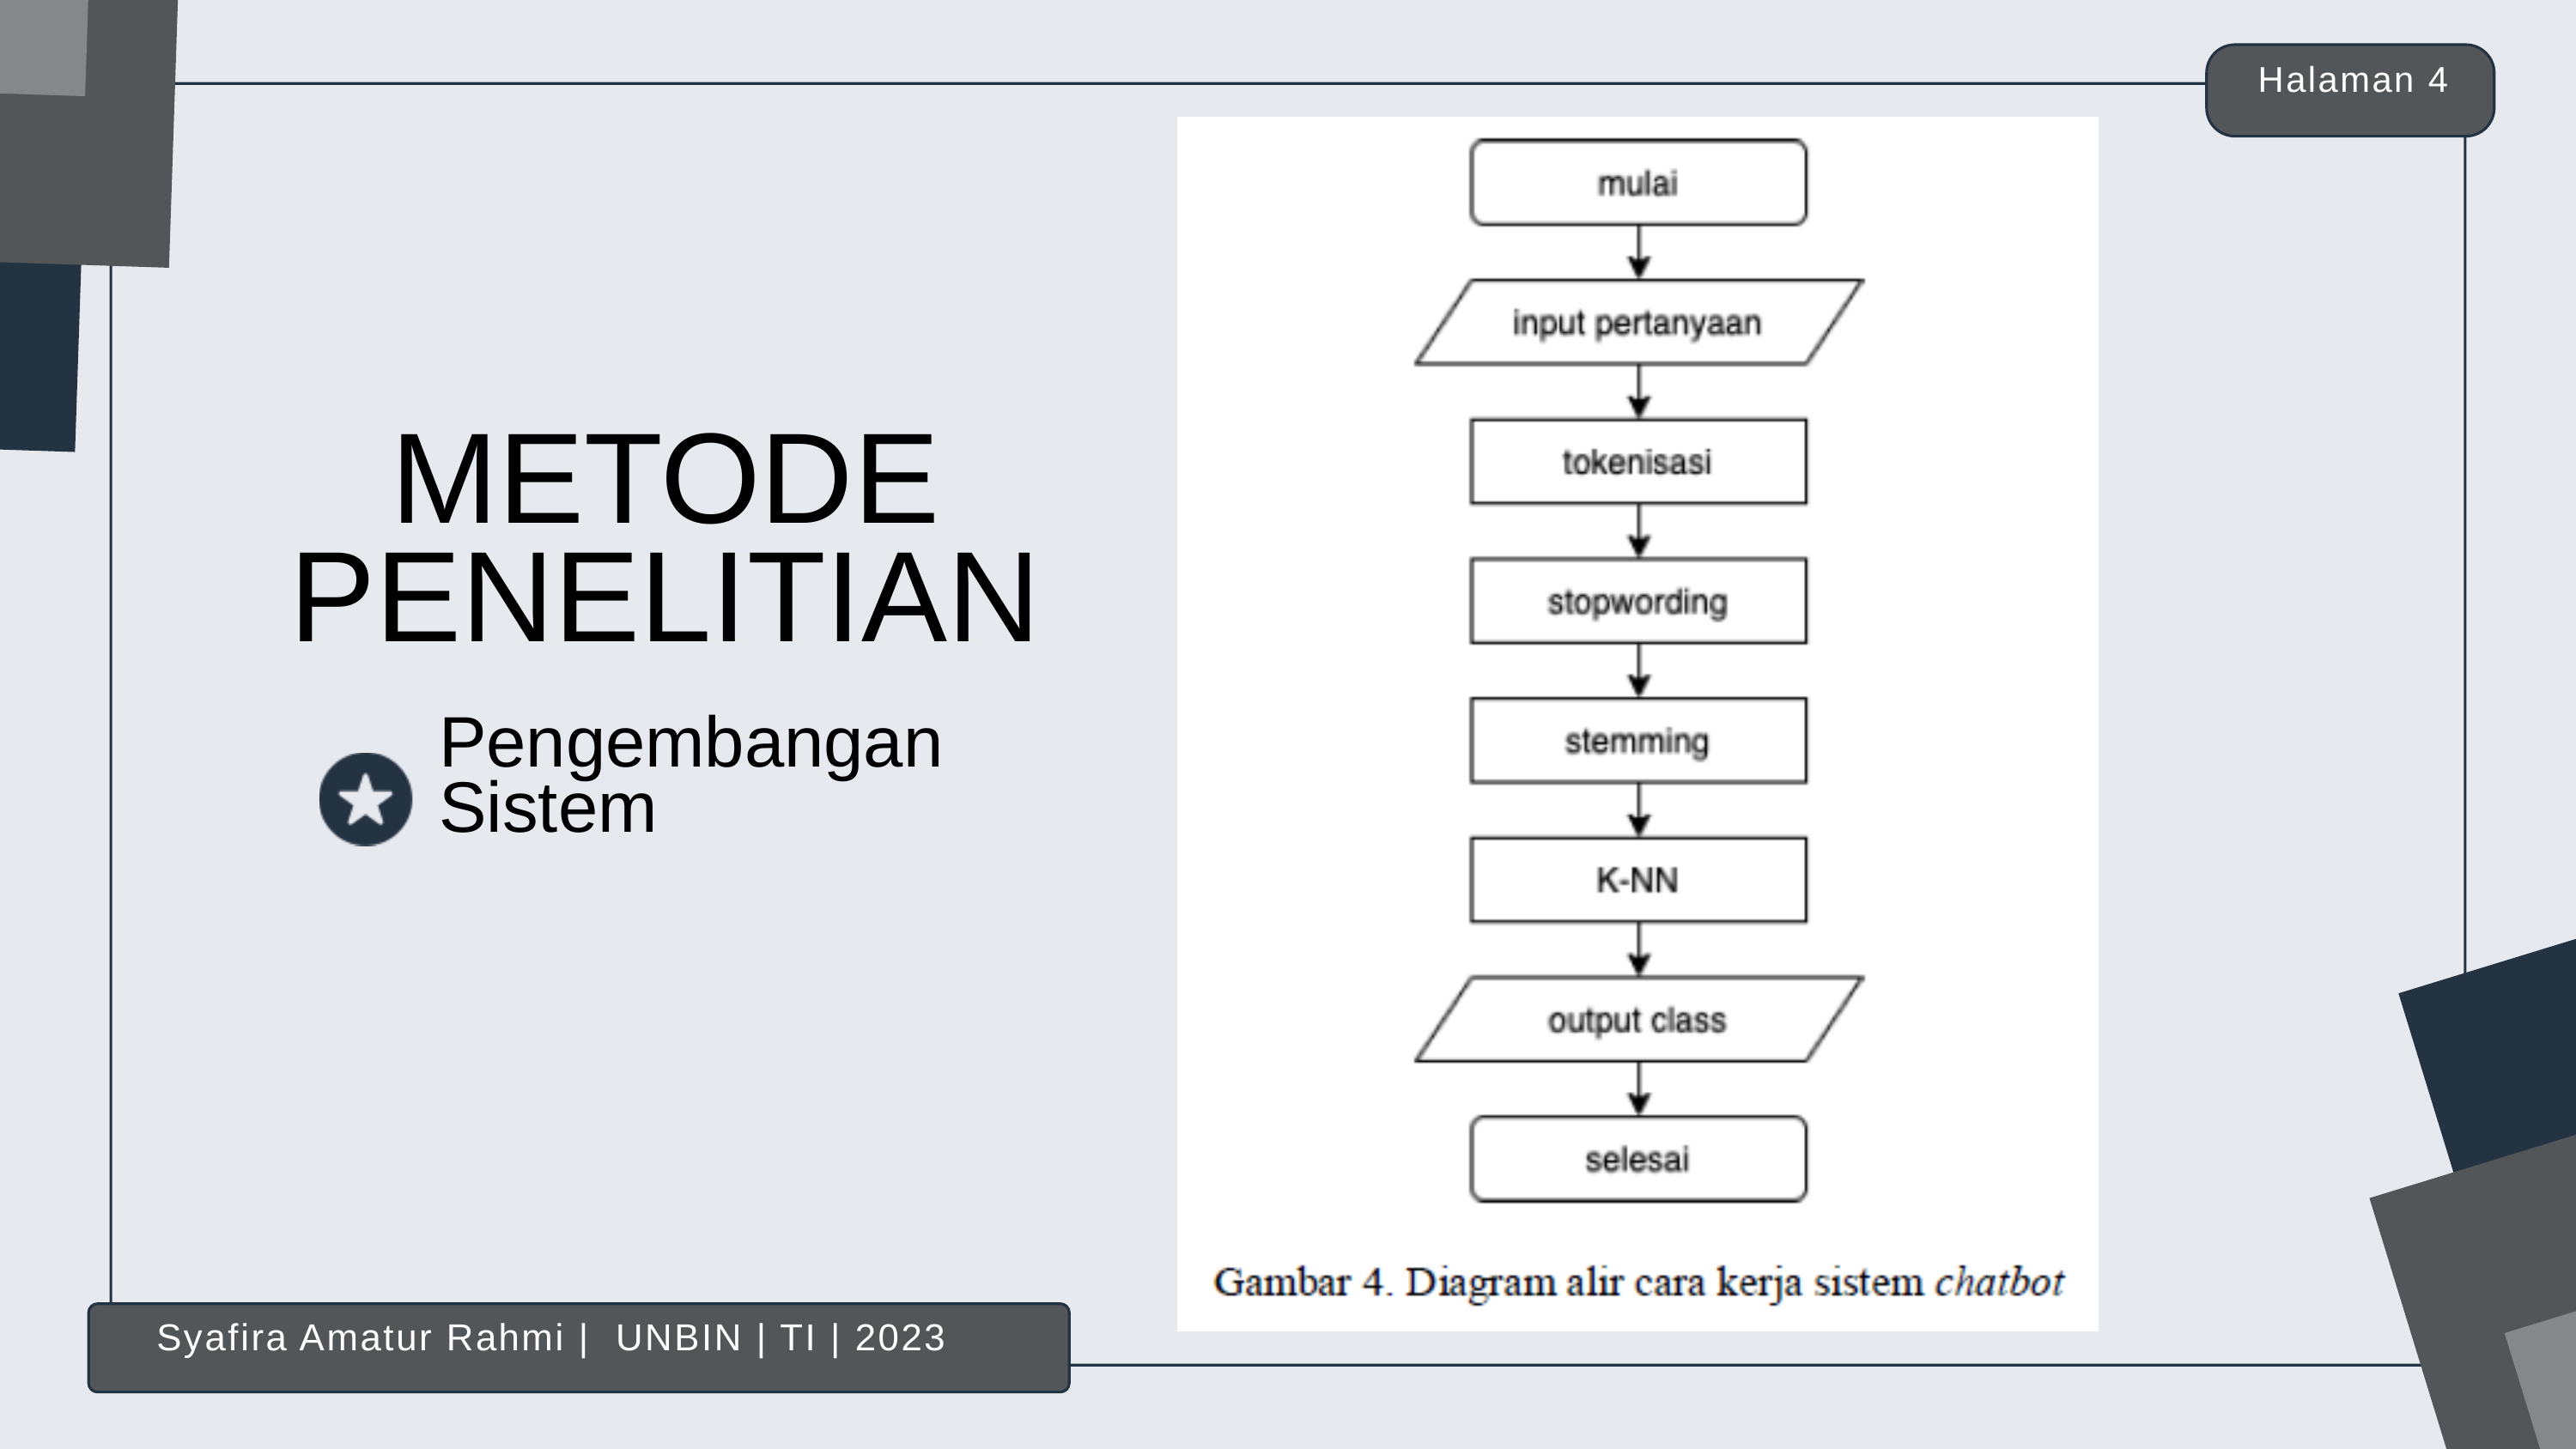

Halaman 4

METODE PENELITIAN
Pengembangan Sistem

Syafira Amatur Rahmi |  UNBIN | TI | 2023